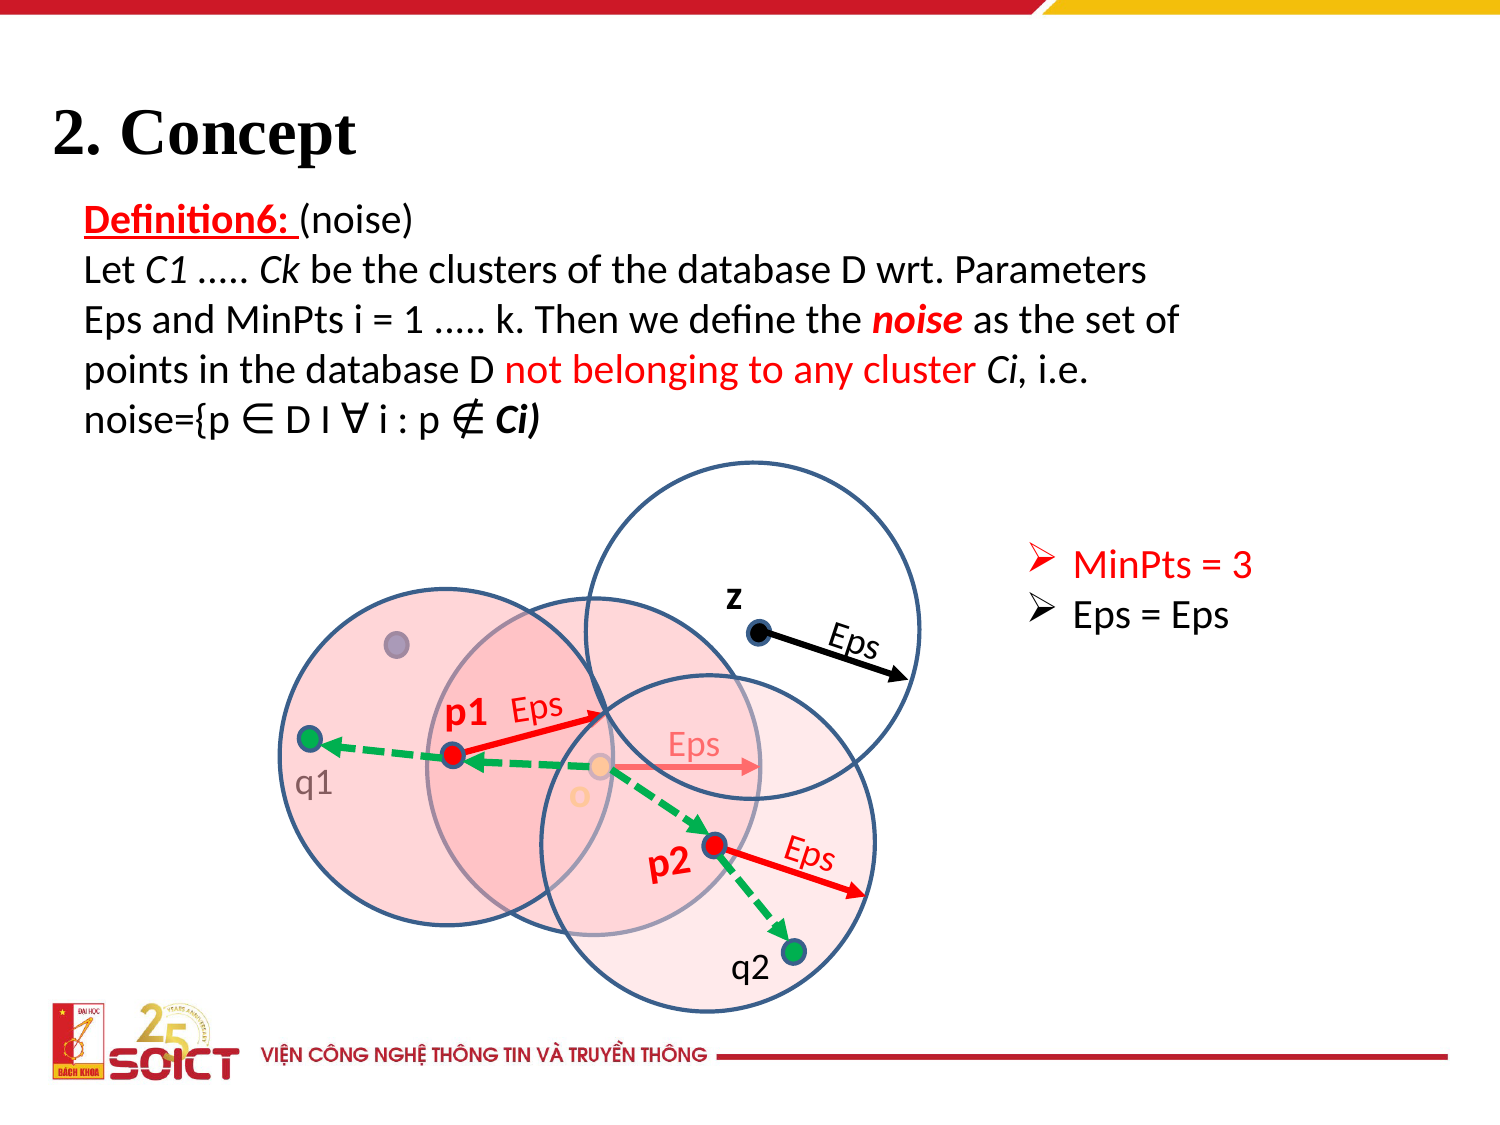

# 2. Concept
Definition6: (noise)
Let C1 ..... Ck be the clusters of the database D wrt. Parameters Eps and MinPts i = 1 ..... k. Then we define the noise as the set of points in the database D not belonging to any cluster Ci, i.e. noise={p ∈ D I ∀ i : p ∉ Ci)

Eps

p1
Eps

Eps
q1
o

Eps
p2

q2

MinPts = 3
Eps = Eps
z